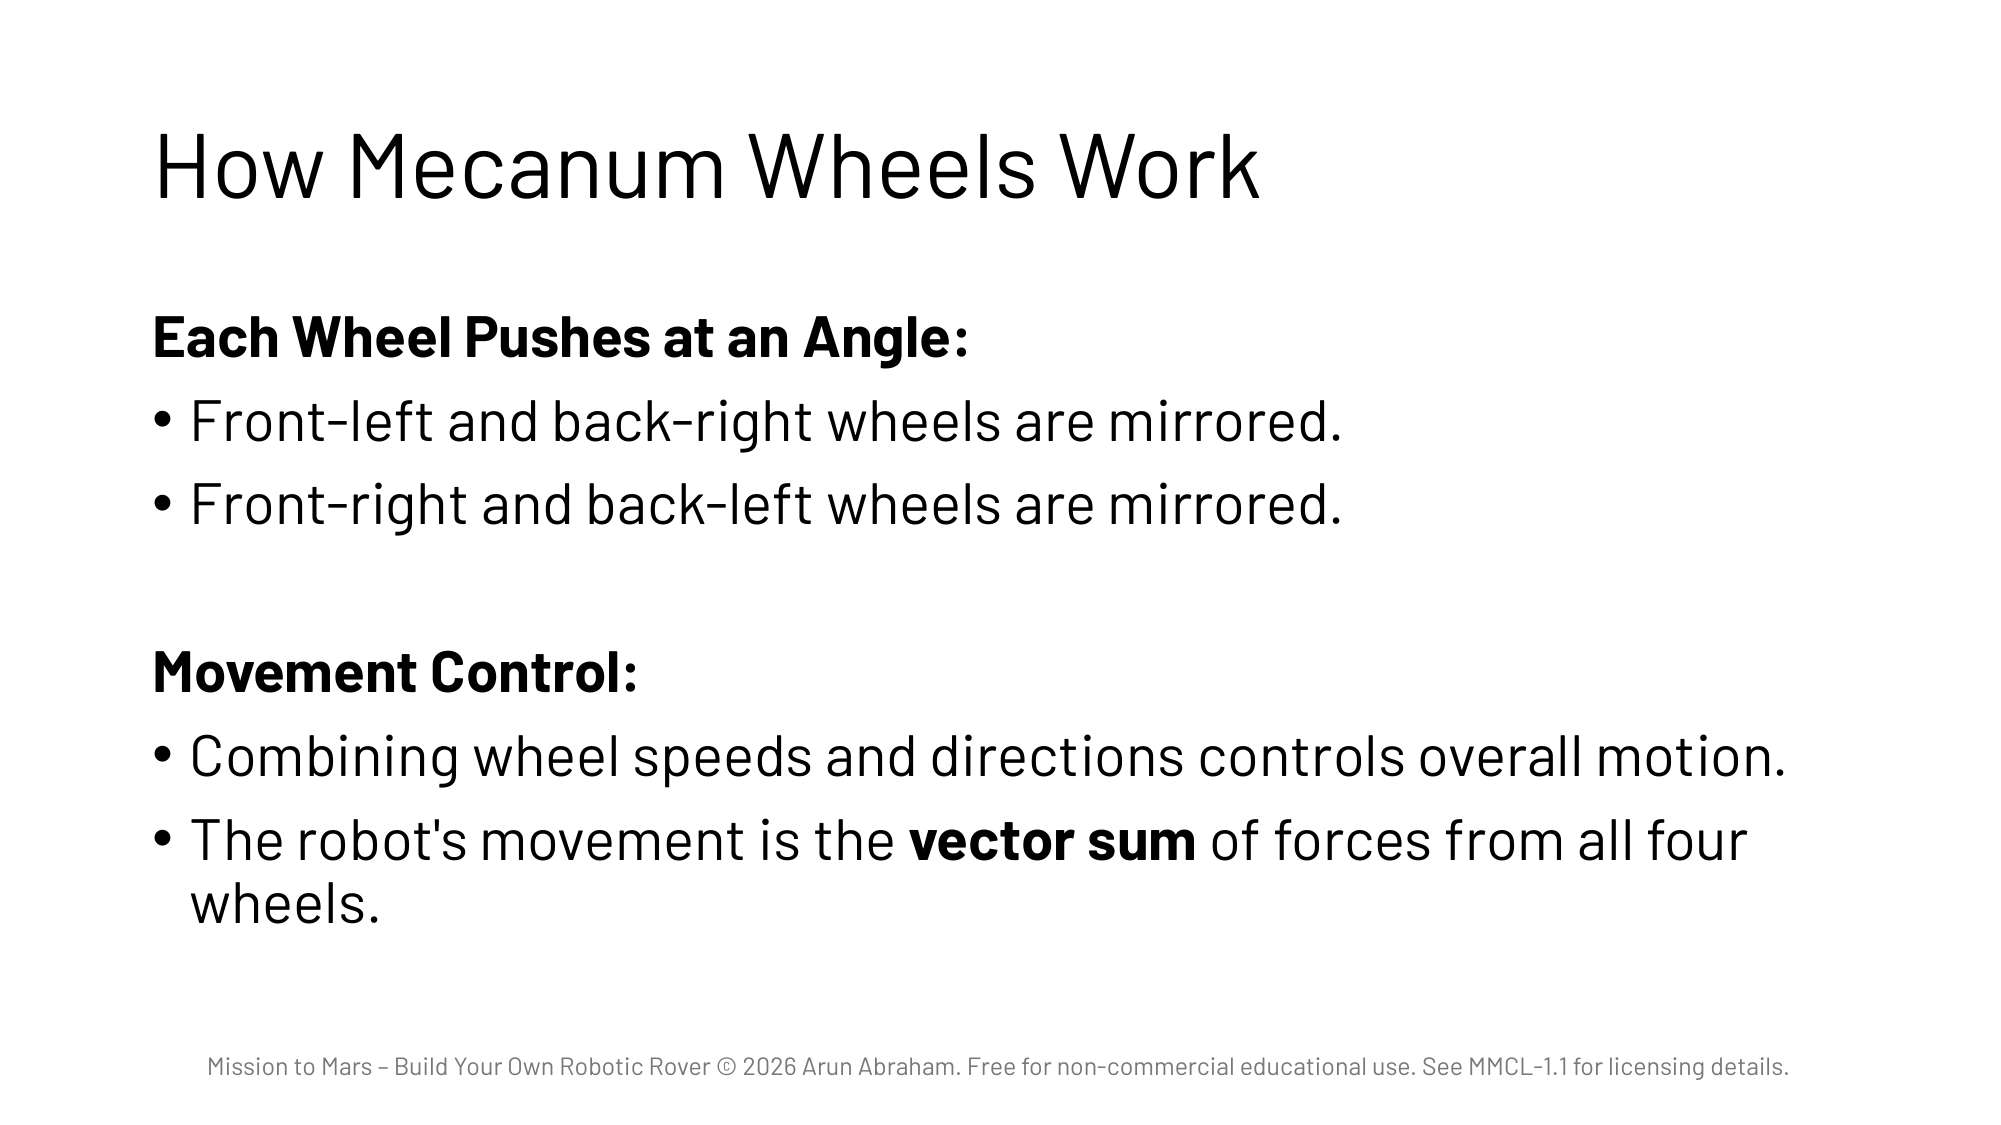

# How Mecanum Wheels Work
Each Wheel Pushes at an Angle:
Front-left and back-right wheels are mirrored.
Front-right and back-left wheels are mirrored.

Movement Control:
Combining wheel speeds and directions controls overall motion.
The robot's movement is the vector sum of forces from all four wheels.

Mission to Mars – Build Your Own Robotic Rover © 2026 Arun Abraham. Free for non-commercial educational use. See MMCL-1.1 for licensing details.